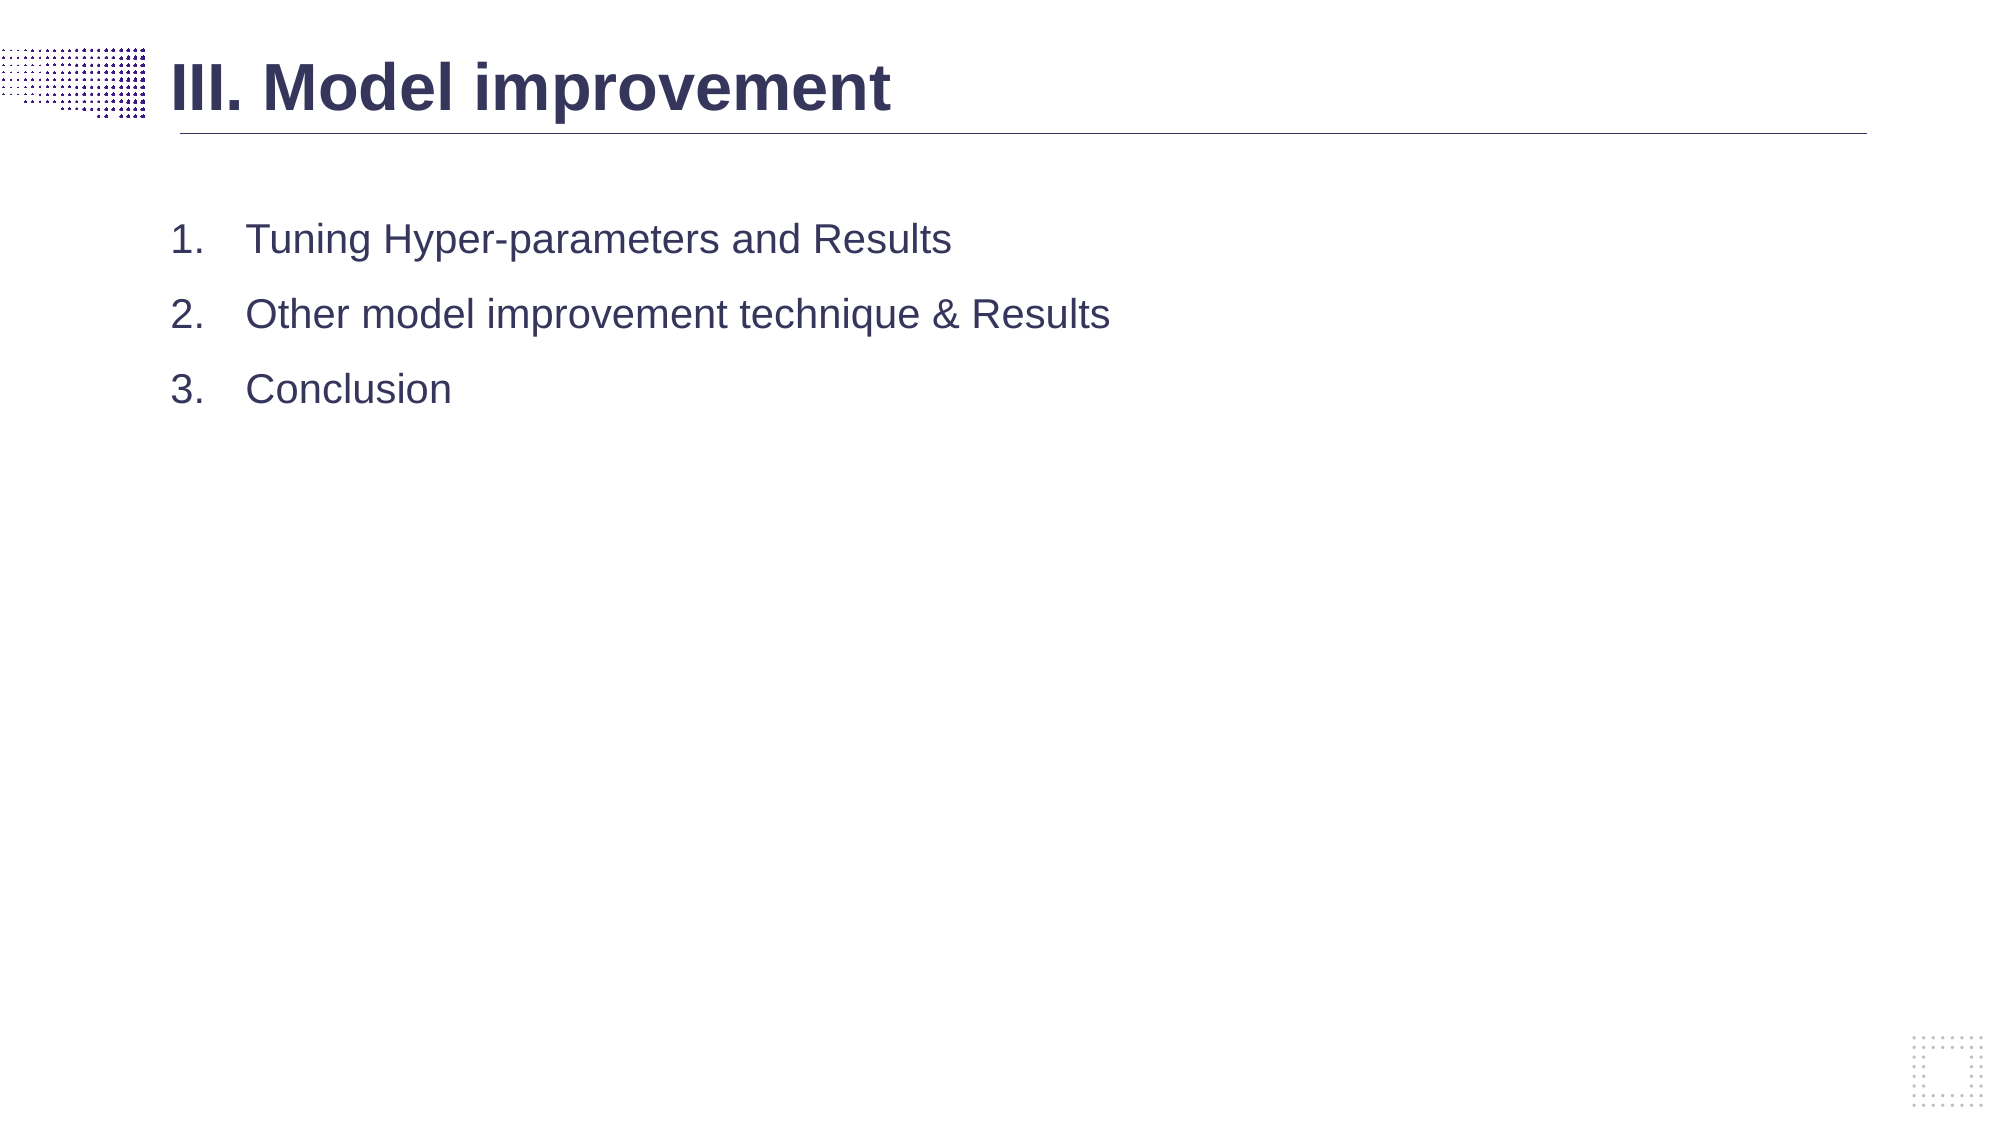

III. Model improvement
Tuning Hyper-parameters and Results
Other model improvement technique & Results
Conclusion

- Davos 2016